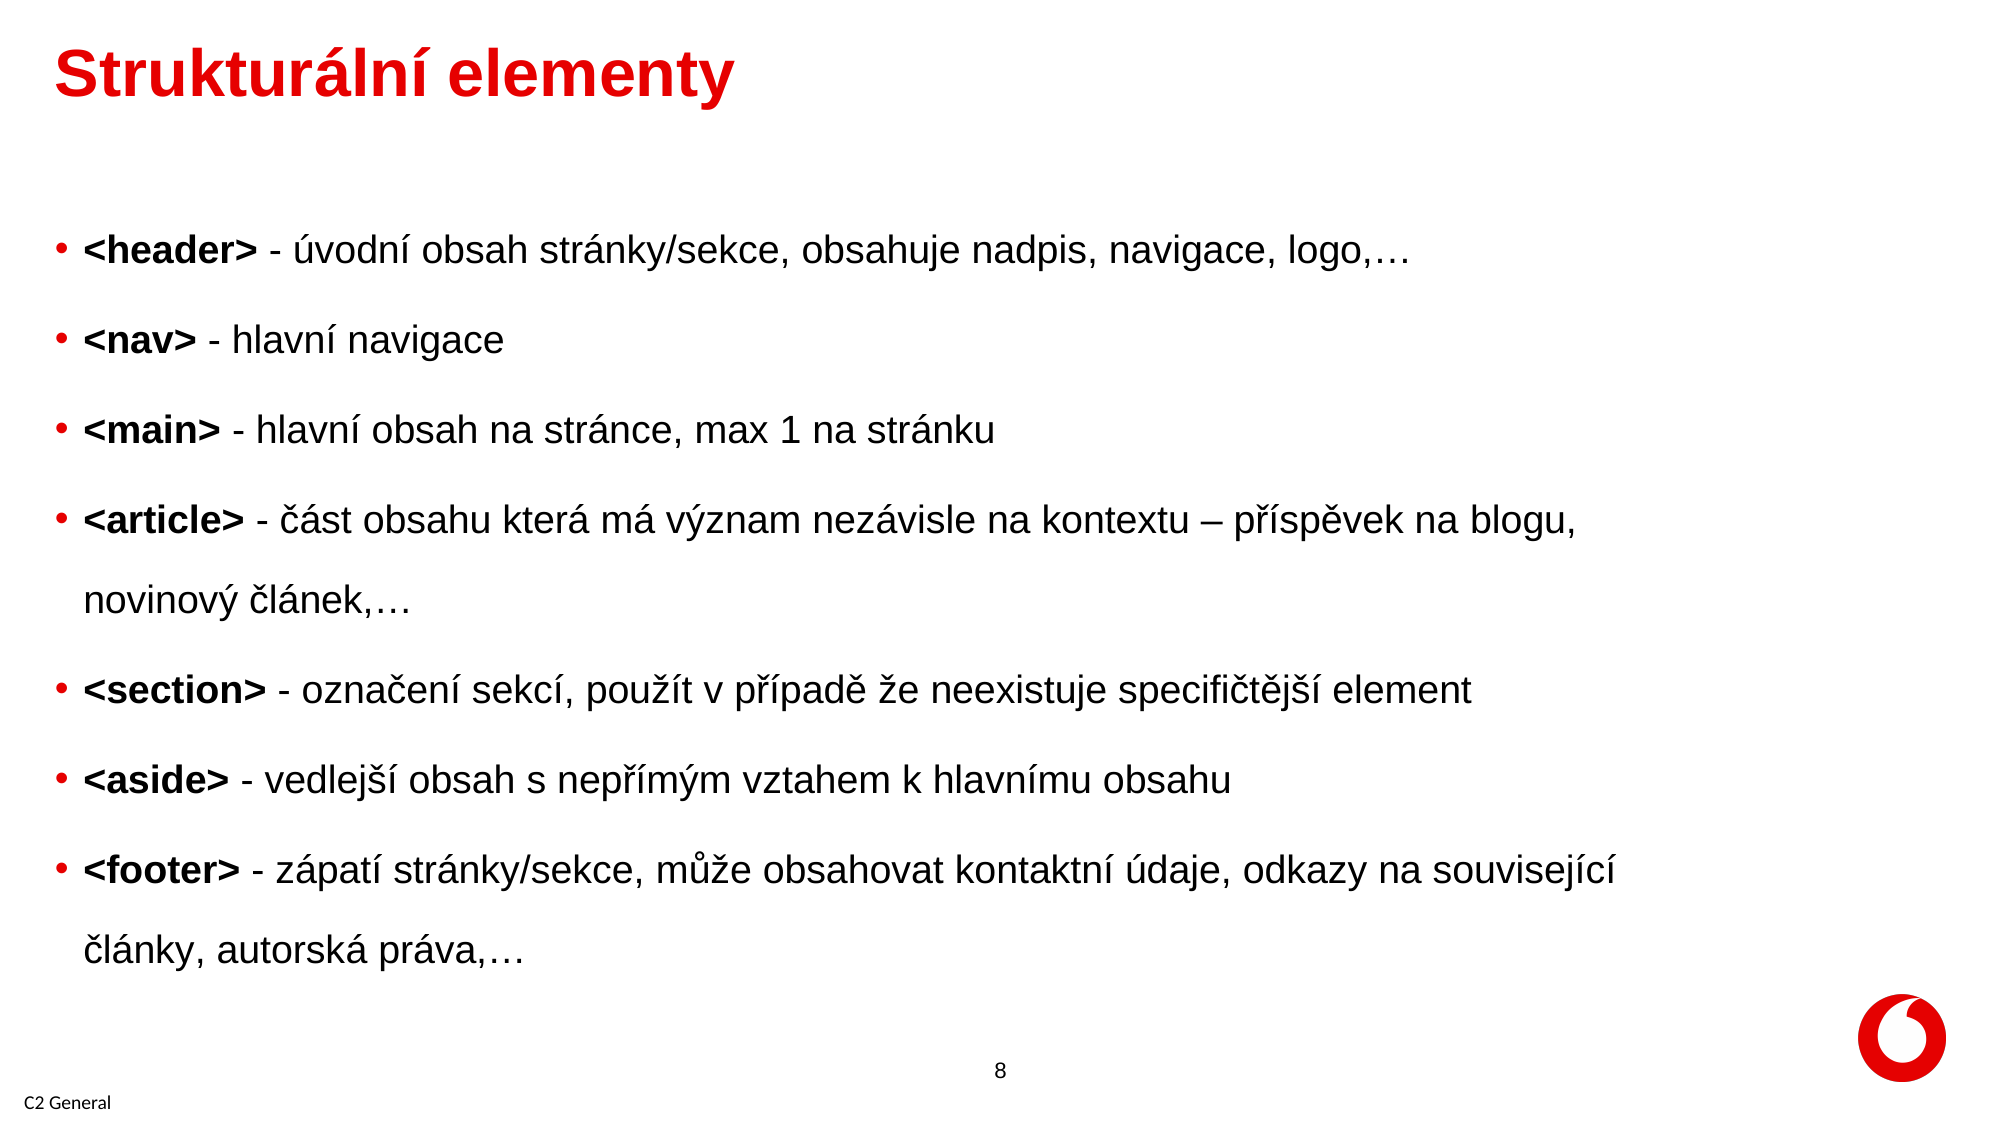

# Strukturální elementy
<header> - úvodní obsah stránky/sekce, obsahuje nadpis, navigace, logo,…
<nav> - hlavní navigace
<main> - hlavní obsah na stránce, max 1 na stránku
<article> - část obsahu která má význam nezávisle na kontextu – příspěvek na blogu, novinový článek,…
<section> - označení sekcí, použít v případě že neexistuje specifičtější element
<aside> - vedlejší obsah s nepřímým vztahem k hlavnímu obsahu
<footer> - zápatí stránky/sekce, může obsahovat kontaktní údaje, odkazy na související články, autorská práva,…
8